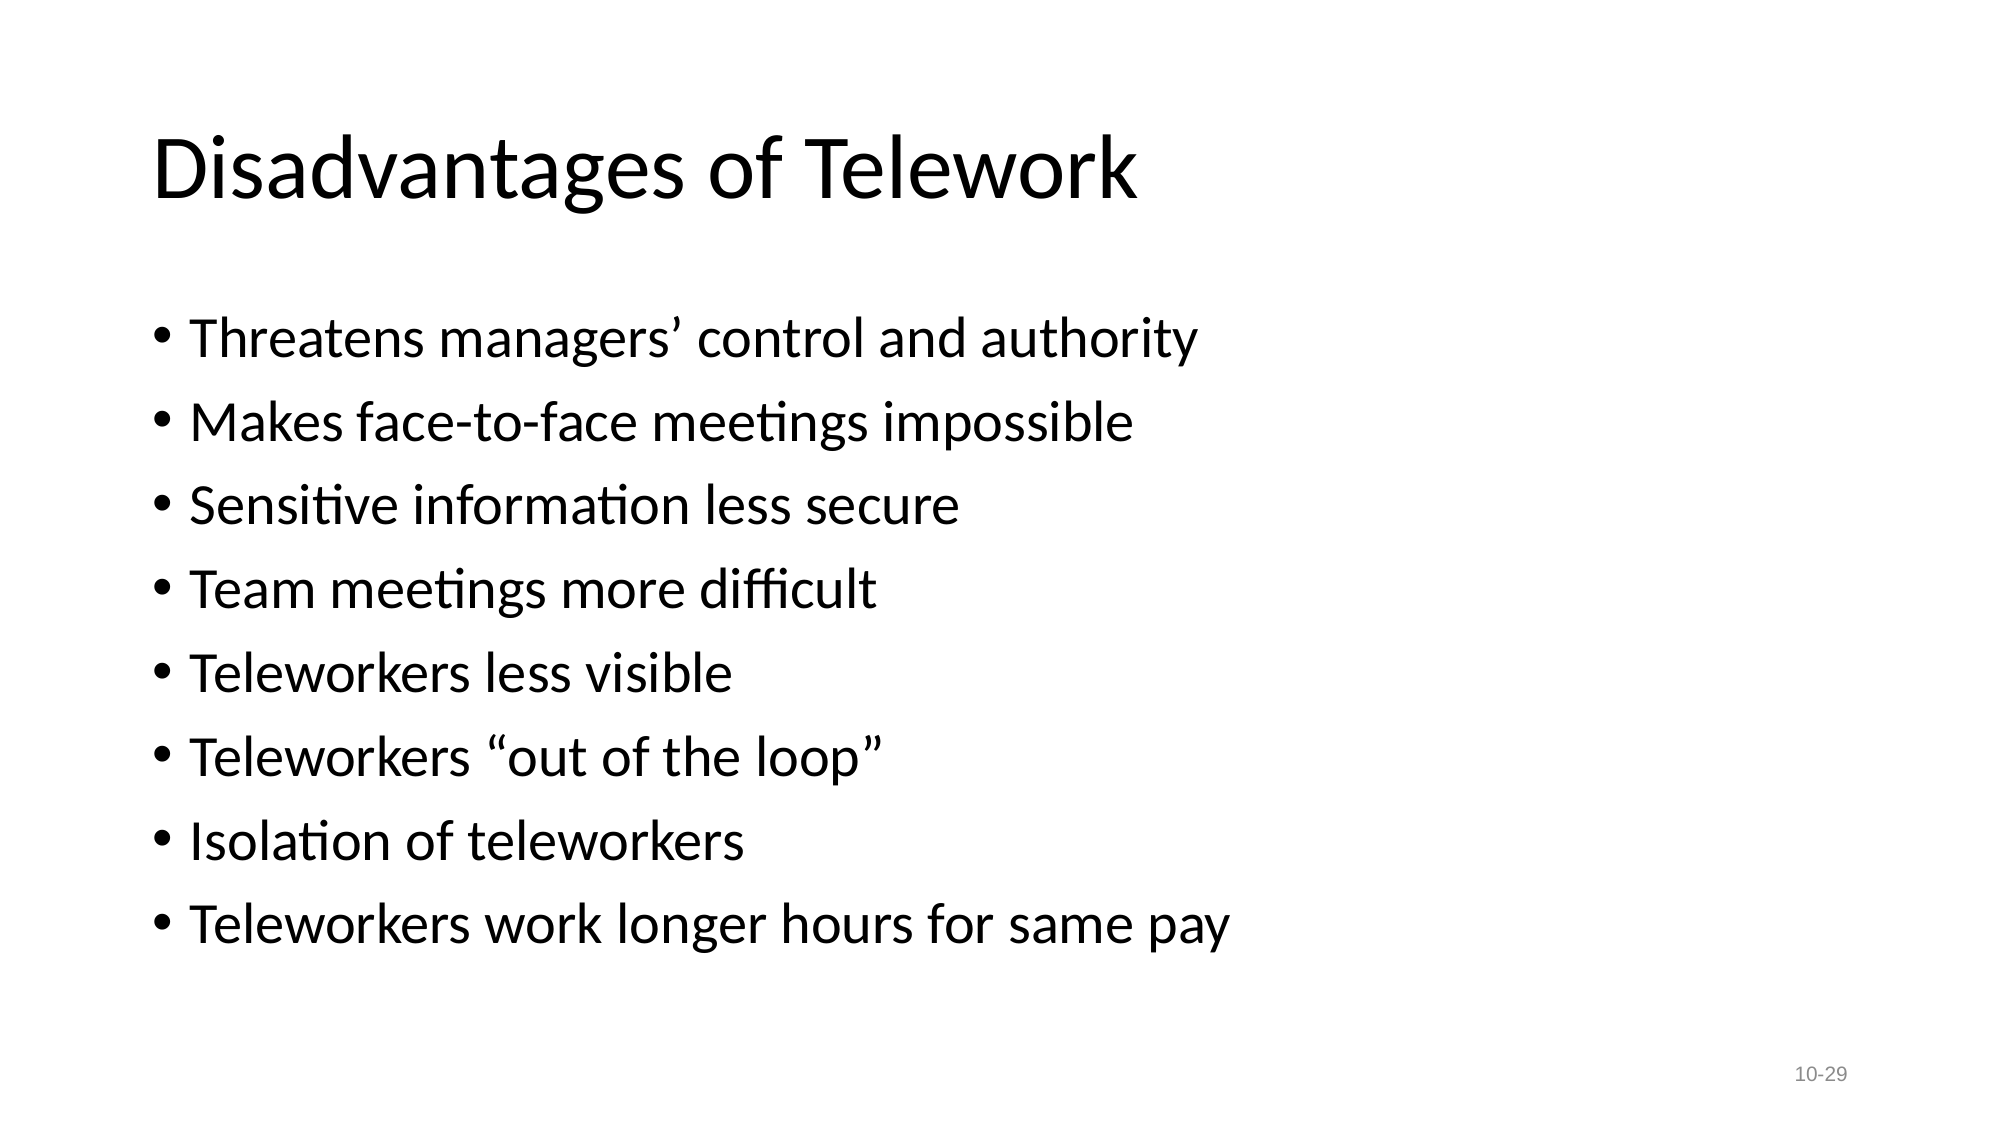

# Disadvantages of Telework
Threatens managers’ control and authority
Makes face-to-face meetings impossible
Sensitive information less secure
Team meetings more difficult
Teleworkers less visible
Teleworkers “out of the loop”
Isolation of teleworkers
Teleworkers work longer hours for same pay
10-29